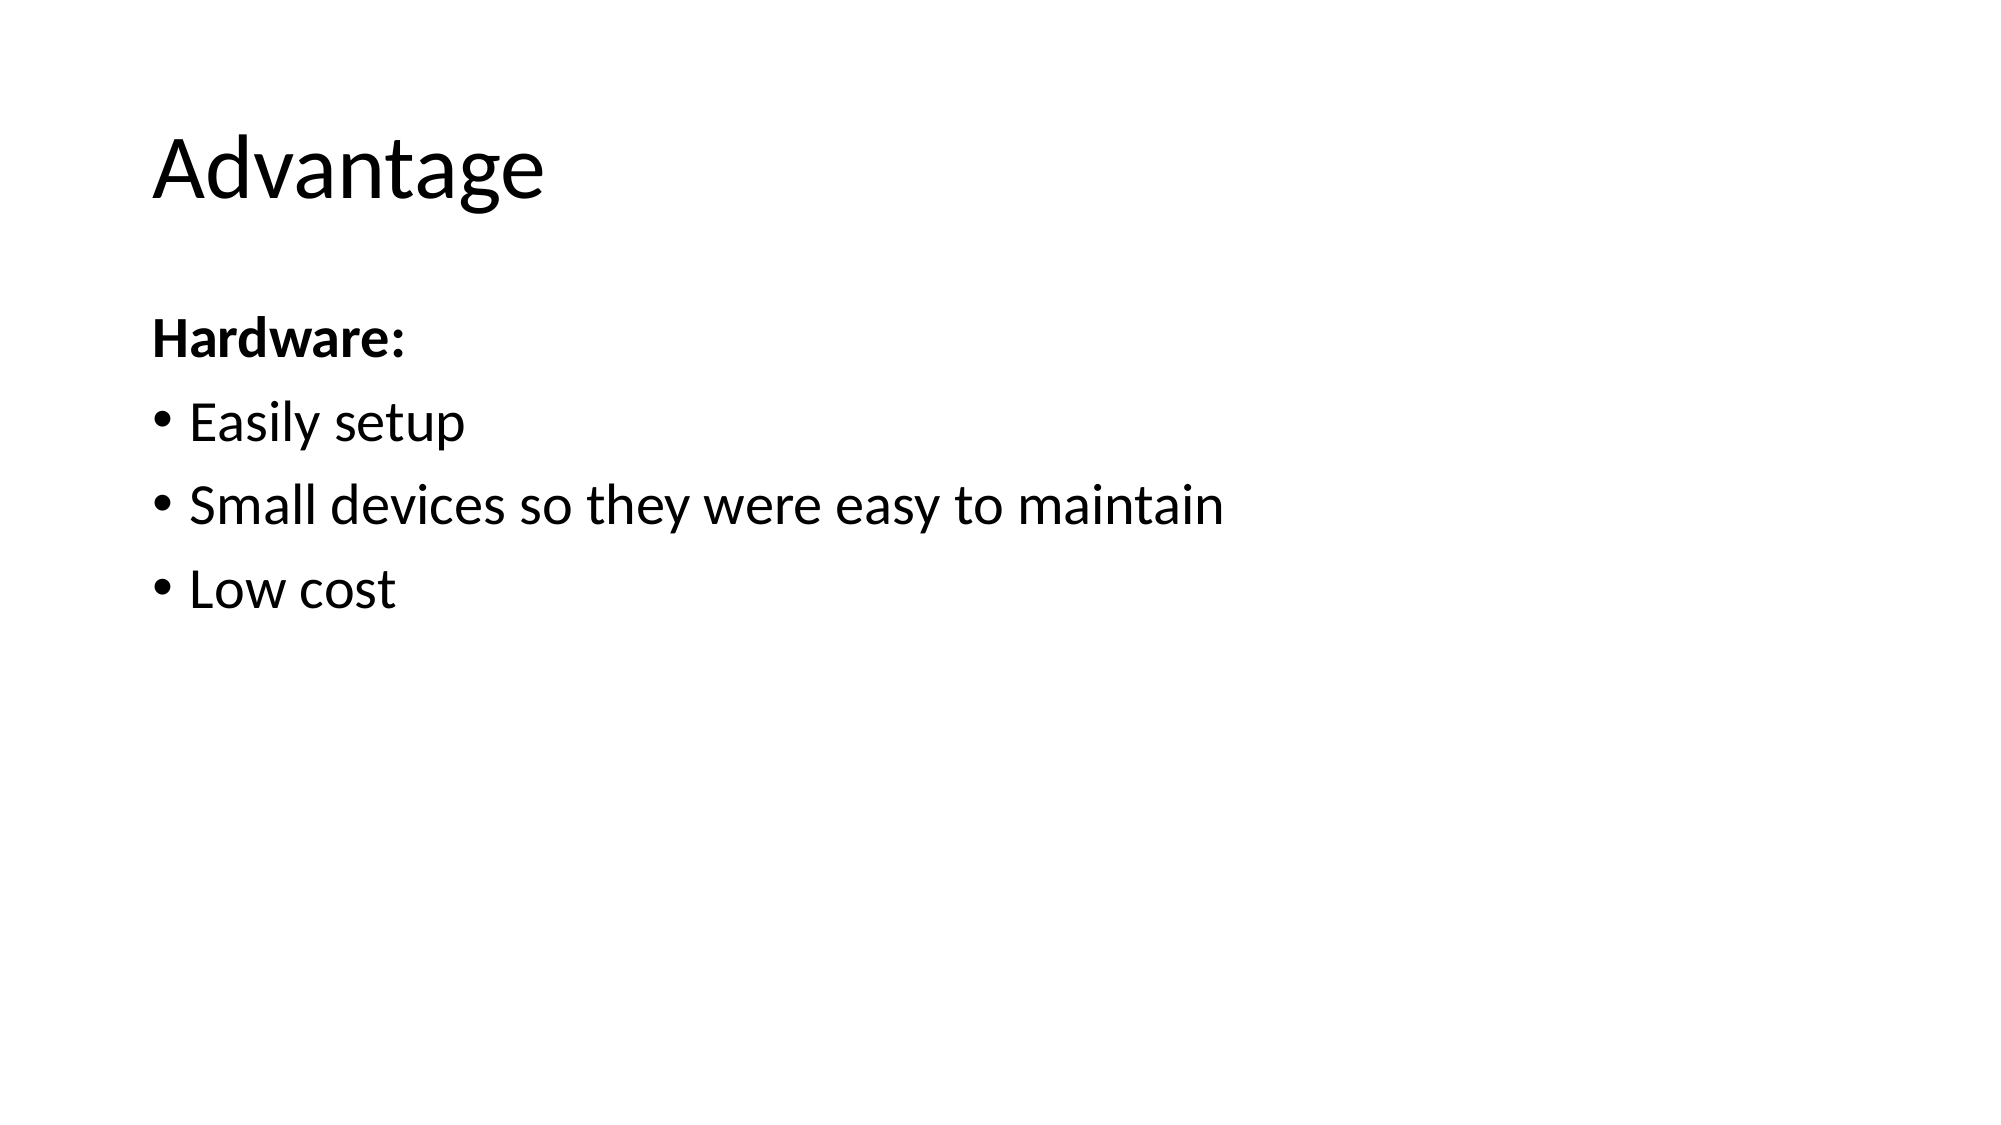

# Advantage
Hardware:
Easily setup
Small devices so they were easy to maintain
Low cost